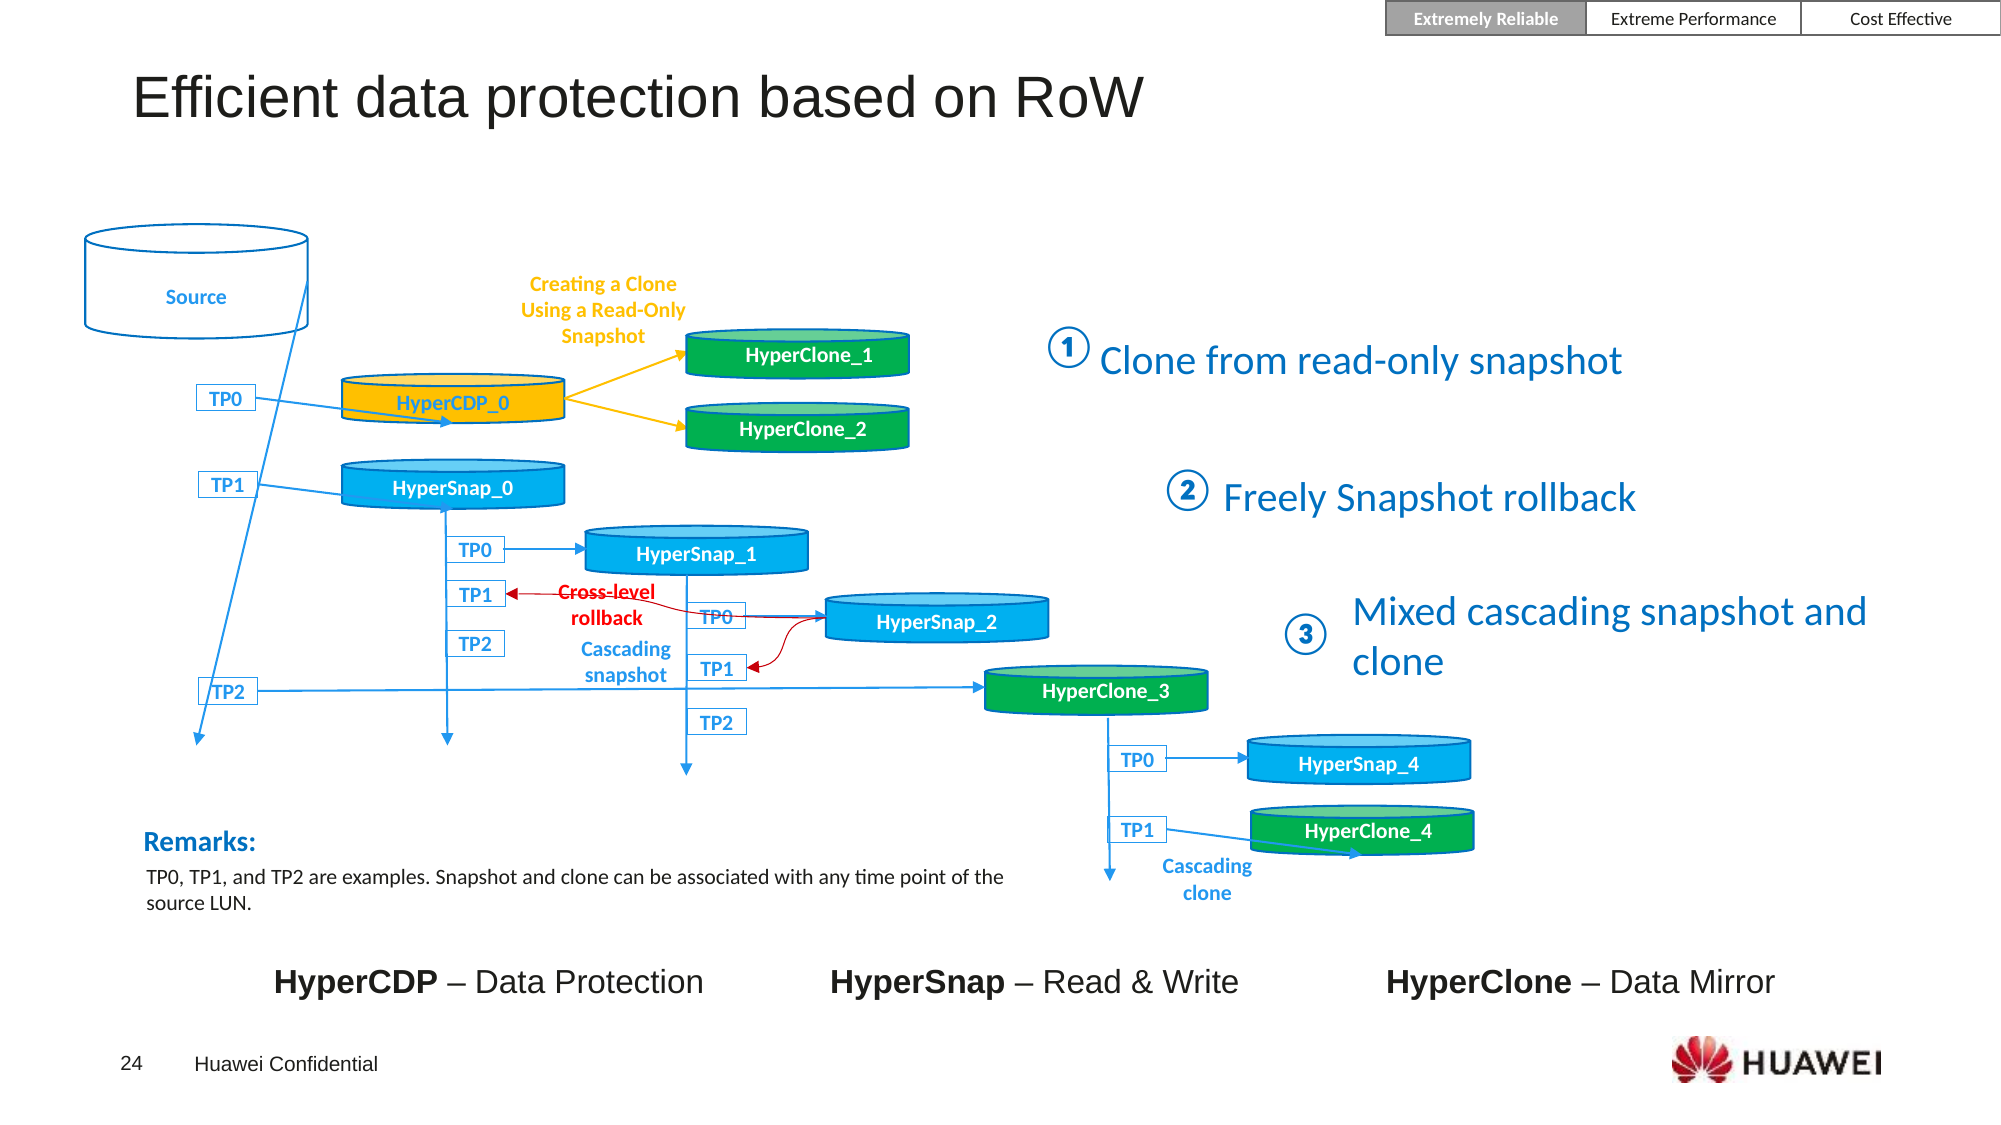

Extreme Performance
Cost Effective
Extremely Reliable
Efficient data protection based on RoW

Creating a Clone Using a Read-Only Snapshot
Source
Clone from read-only snapshot
①

HyperClone_1

TP0
HyperCDP_0

HyperClone_2
Freely Snapshot rollback

②
TP1
HyperSnap_0

TP0
HyperSnap_1
Mixed cascading snapshot and clone
Cross-level rollback
TP1

③
TP0
HyperSnap_2

TP2
Cascading snapshot
TP1

HyperClone_3
TP2
TP2

TP0
HyperSnap_4

TP1
HyperClone_4
Remarks:
TP0, TP1, and TP2 are examples. Snapshot and clone can be associated with any time point of the source LUN.
Cascading clone
HyperCDP – Data Protection
HyperSnap – Read & Write
HyperClone – Data Mirror